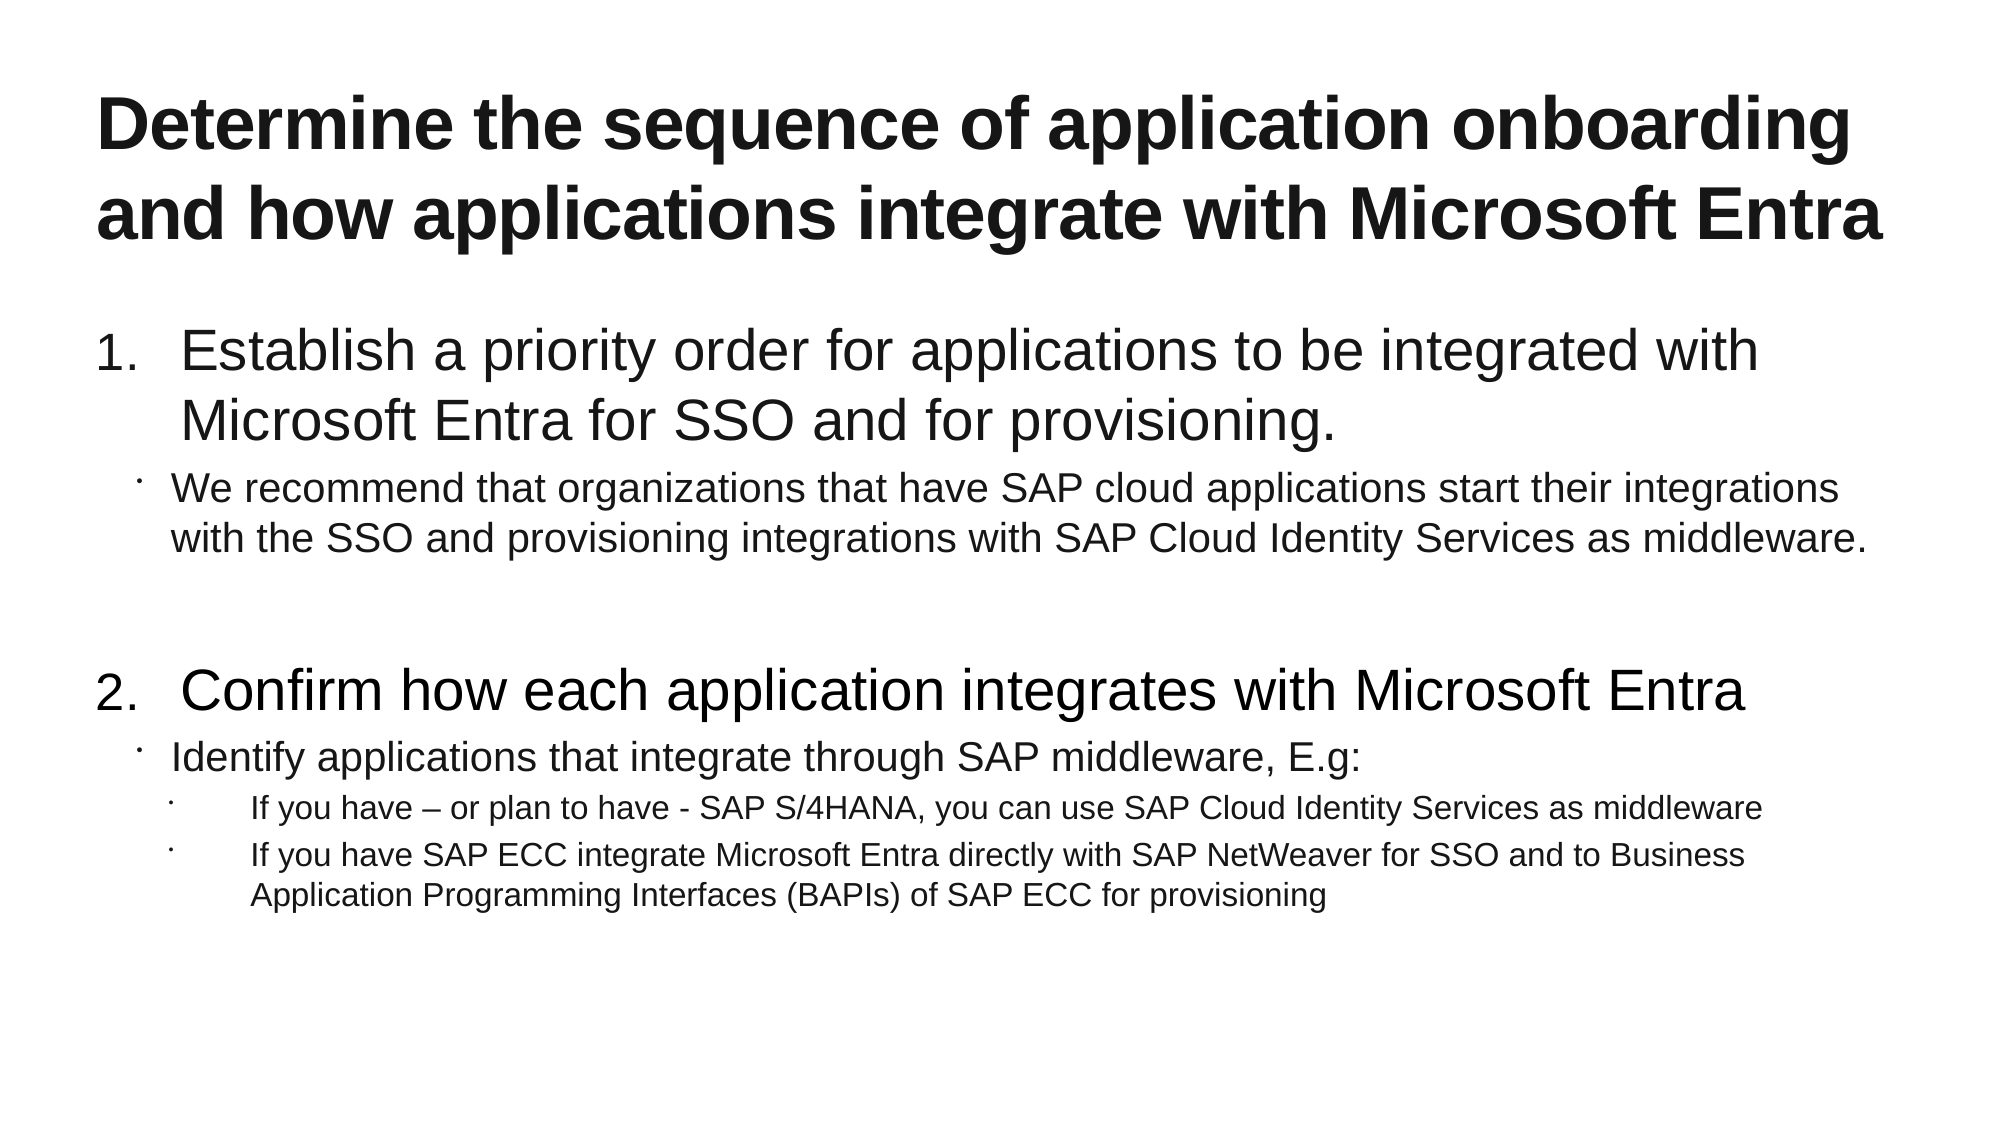

# Determine the sequence of application onboarding and how applications integrate with Microsoft Entra
Establish a priority order for applications to be integrated with Microsoft Entra for SSO and for provisioning.
We recommend that organizations that have SAP cloud applications start their integrations with the SSO and provisioning integrations with SAP Cloud Identity Services as middleware.

Confirm how each application integrates with Microsoft Entra
Identify applications that integrate through SAP middleware, E.g:
If you have – or plan to have - SAP S/4HANA, you can use SAP Cloud Identity Services as middleware
If you have SAP ECC integrate Microsoft Entra directly with SAP NetWeaver for SSO and to Business Application Programming Interfaces (BAPIs) of SAP ECC for provisioning